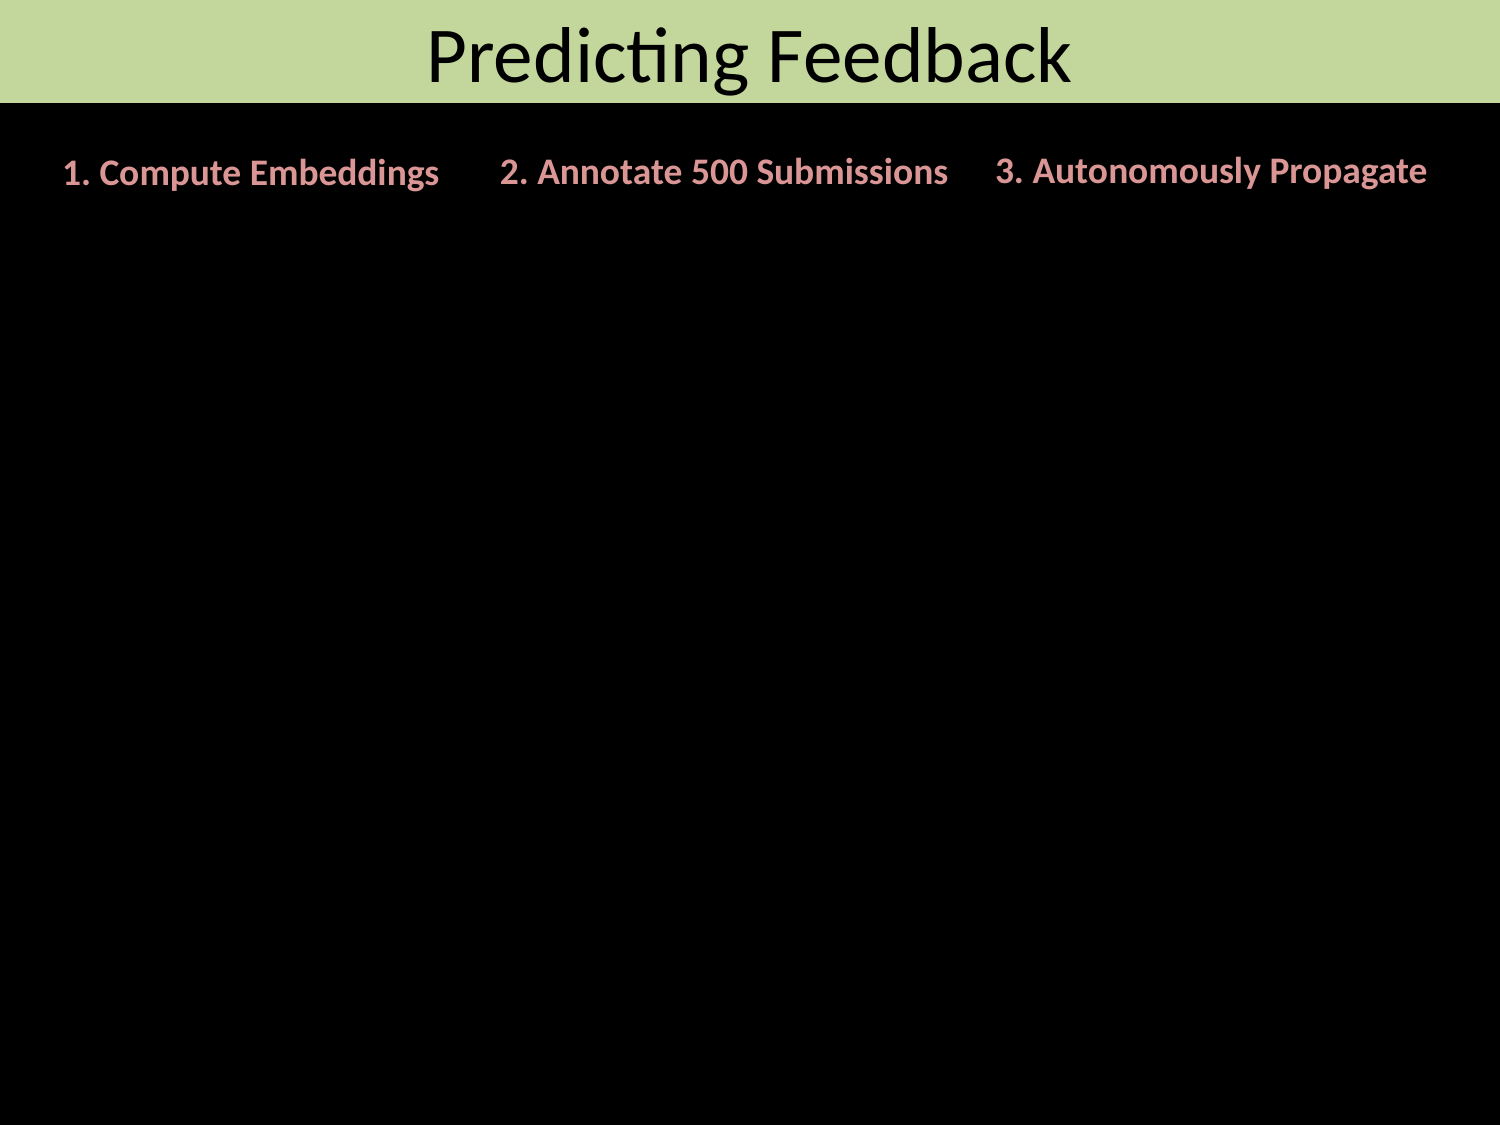

Predicting Feedback
3. Autonomously Propagate
2. Annotate 500 Submissions
1. Compute Embeddings